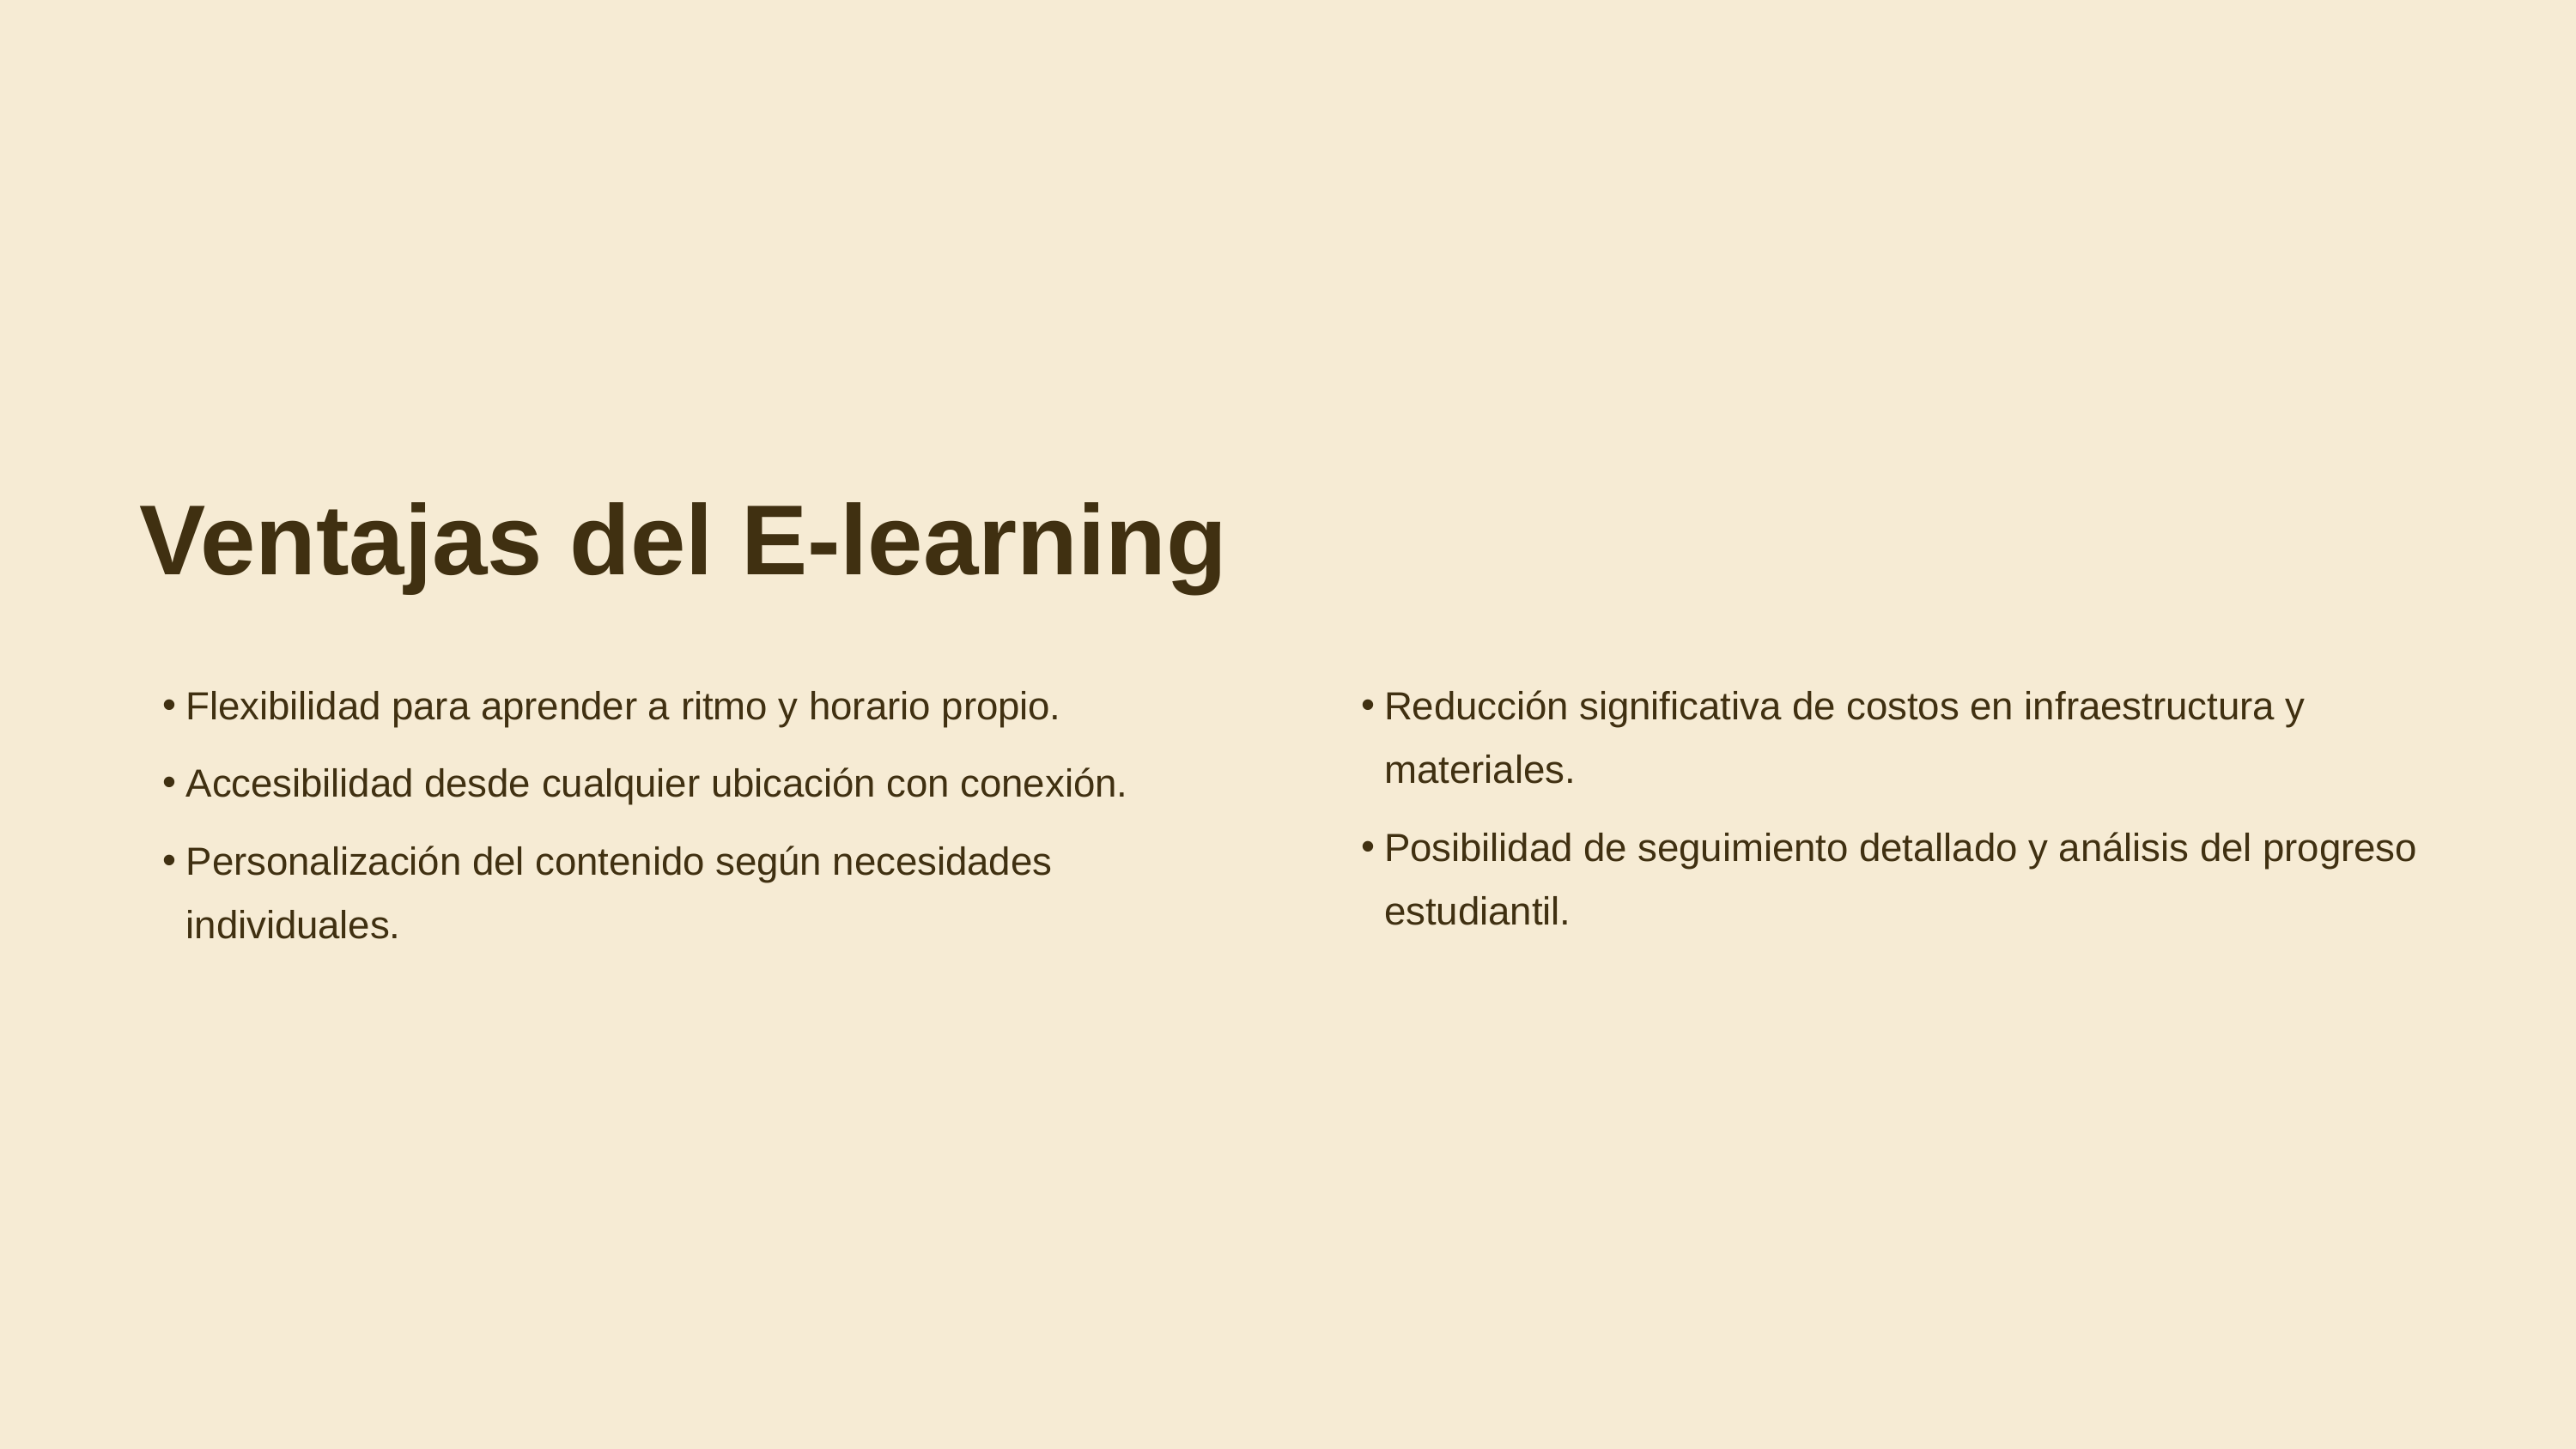

Ventajas del E-learning

Flexibilidad para aprender a ritmo y horario propio.

Reducción significativa de costos en infraestructura y materiales.

Accesibilidad desde cualquier ubicación con conexión.

Posibilidad de seguimiento detallado y análisis del progreso estudiantil.

Personalización del contenido según necesidades individuales.